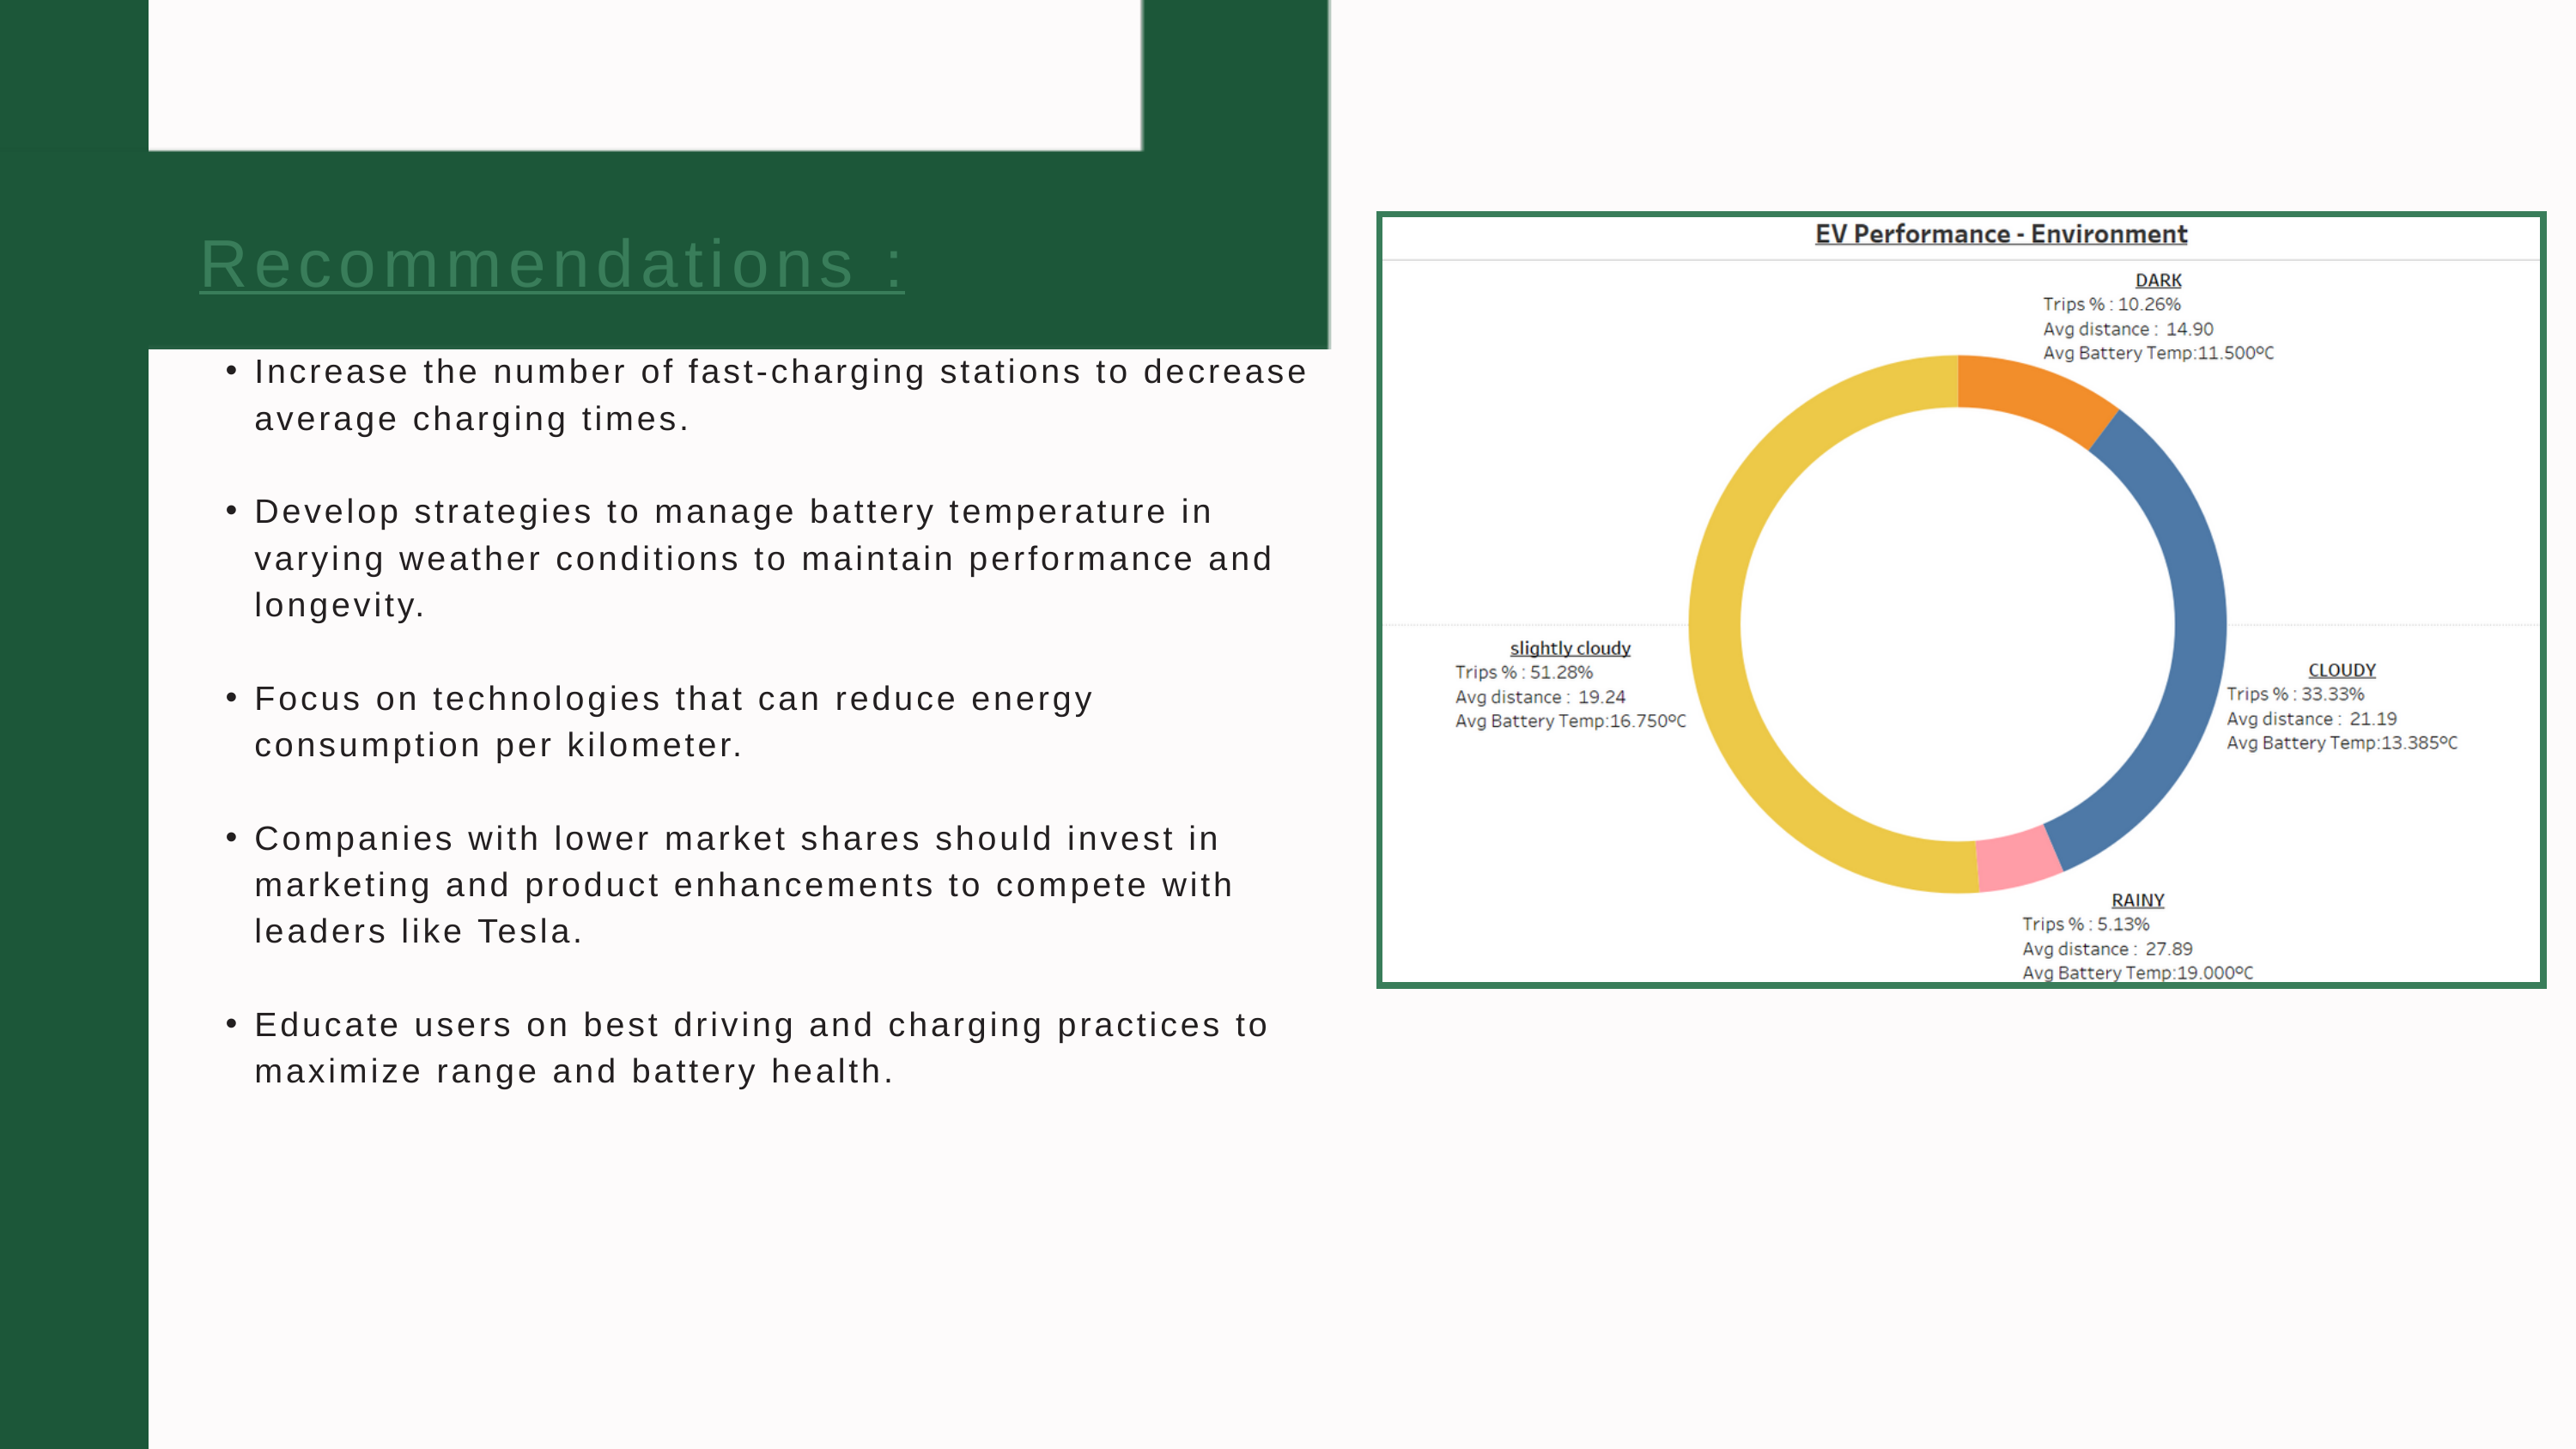

Recommendations :

Increase the number of fast-charging stations to decrease average charging times.

Develop strategies to manage battery temperature in varying weather conditions to maintain performance and longevity.

Focus on technologies that can reduce energy consumption per kilometer.

Companies with lower market shares should invest in marketing and product enhancements to compete with leaders like Tesla.

Educate users on best driving and charging practices to maximize range and battery health.